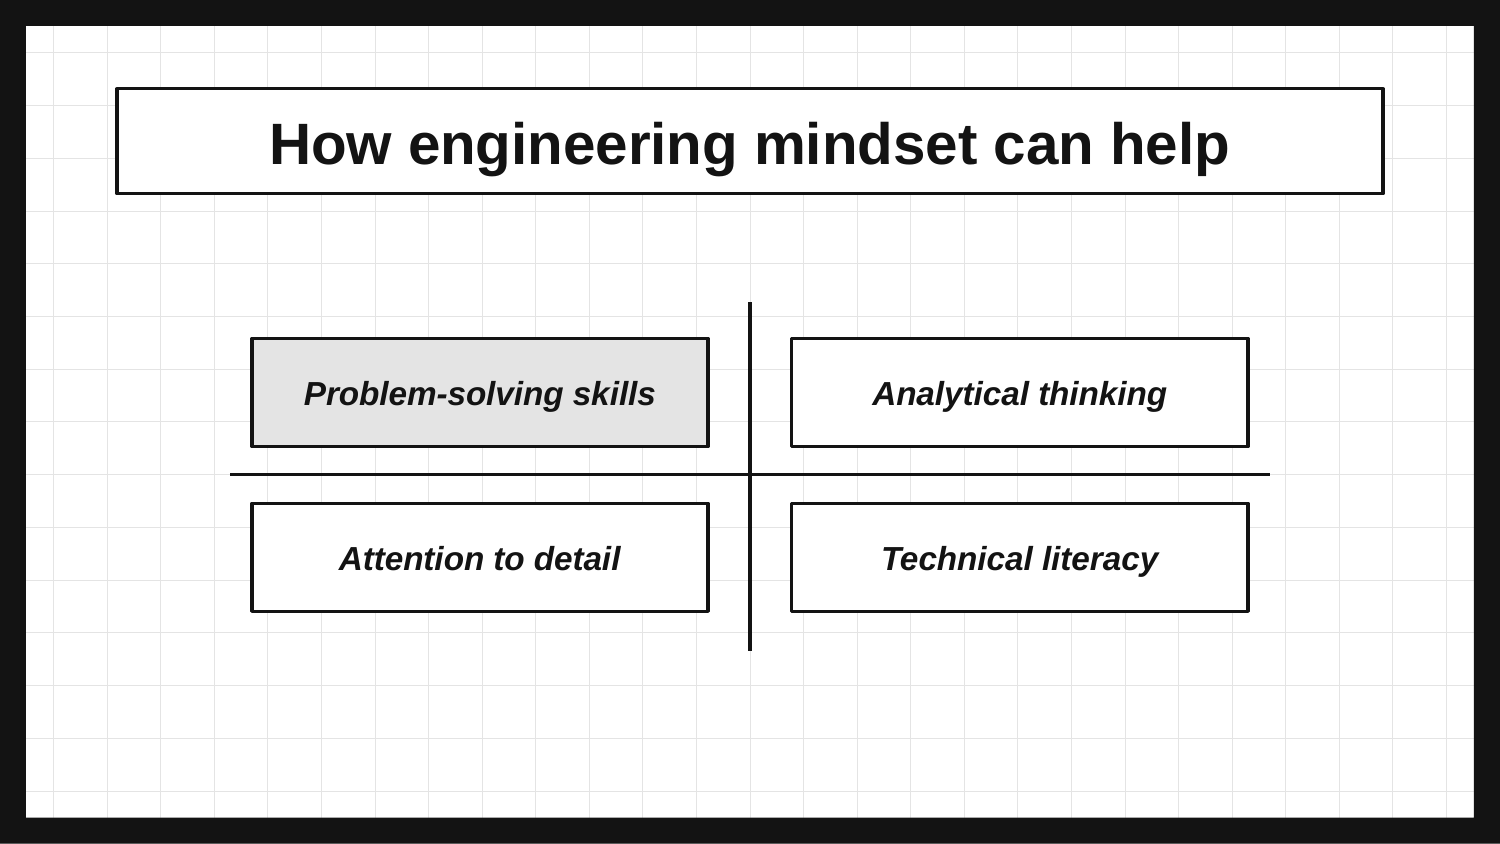

# How engineering mindset can help
Problem-solving skills
Analytical thinking
Attention to detail
Technical literacy